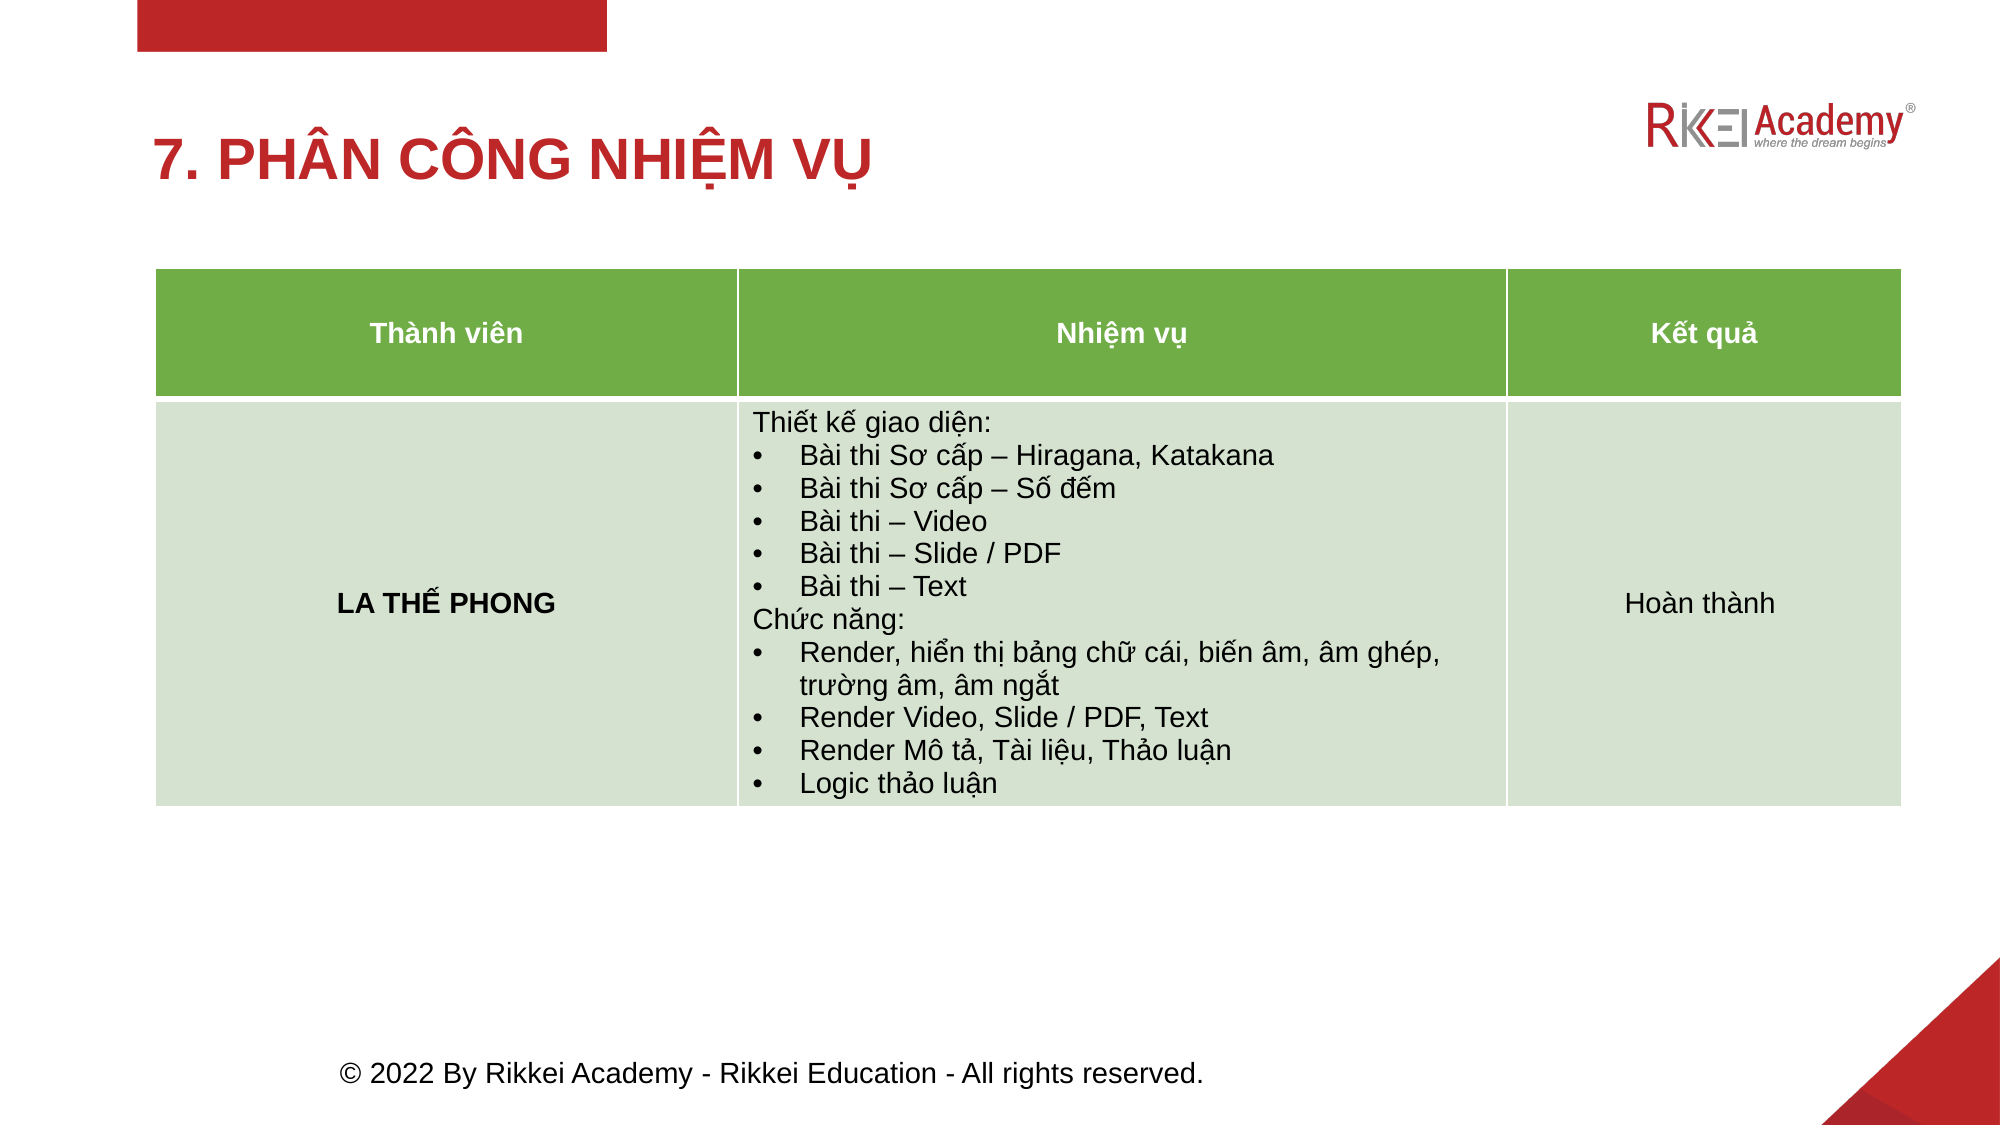

# 7. PHÂN CÔNG NHIỆM VỤ
| Thành viên | Nhiệm vụ | Kết quả |
| --- | --- | --- |
| LA THẾ PHONG | Thiết kế giao diện: Bài thi Sơ cấp – Hiragana, Katakana Bài thi Sơ cấp – Số đếm Bài thi – Video Bài thi – Slide / PDF Bài thi – Text Chức năng: Render, hiển thị bảng chữ cái, biến âm, âm ghép, trường âm, âm ngắt Render Video, Slide / PDF, Text Render Mô tả, Tài liệu, Thảo luận Logic thảo luận | Hoàn thành |